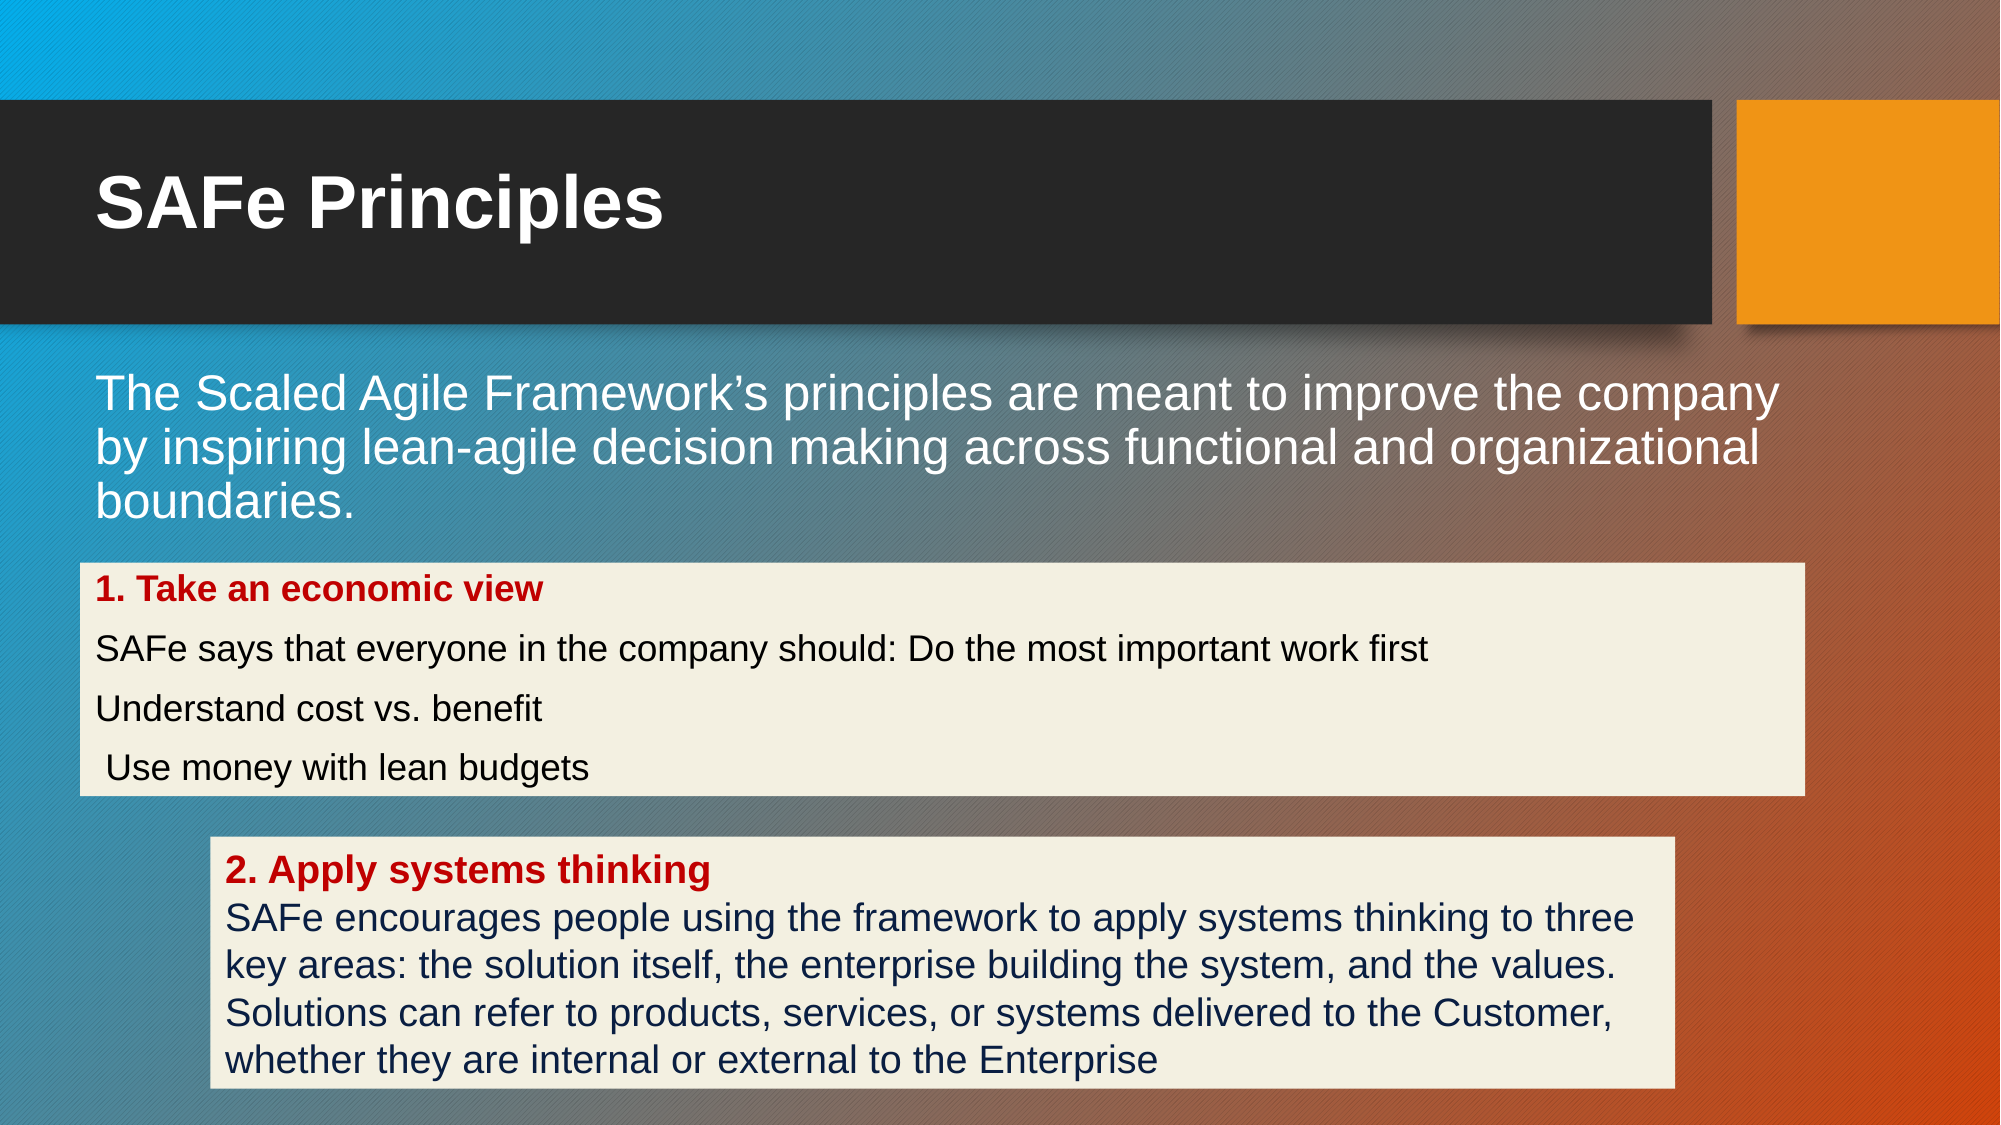

# SAFe Principles
The Scaled Agile Framework’s principles are meant to improve the company by inspiring lean-agile decision making across functional and organizational boundaries.
1. Take an economic view
SAFe says that everyone in the company should: Do the most important work first
Understand cost vs. benefit
 Use money with lean budgets
2. Apply systems thinking
SAFe encourages people using the framework to apply systems thinking to three key areas: the solution itself, the enterprise building the system, and the values. Solutions can refer to products, services, or systems delivered to the Customer, whether they are internal or external to the Enterprise